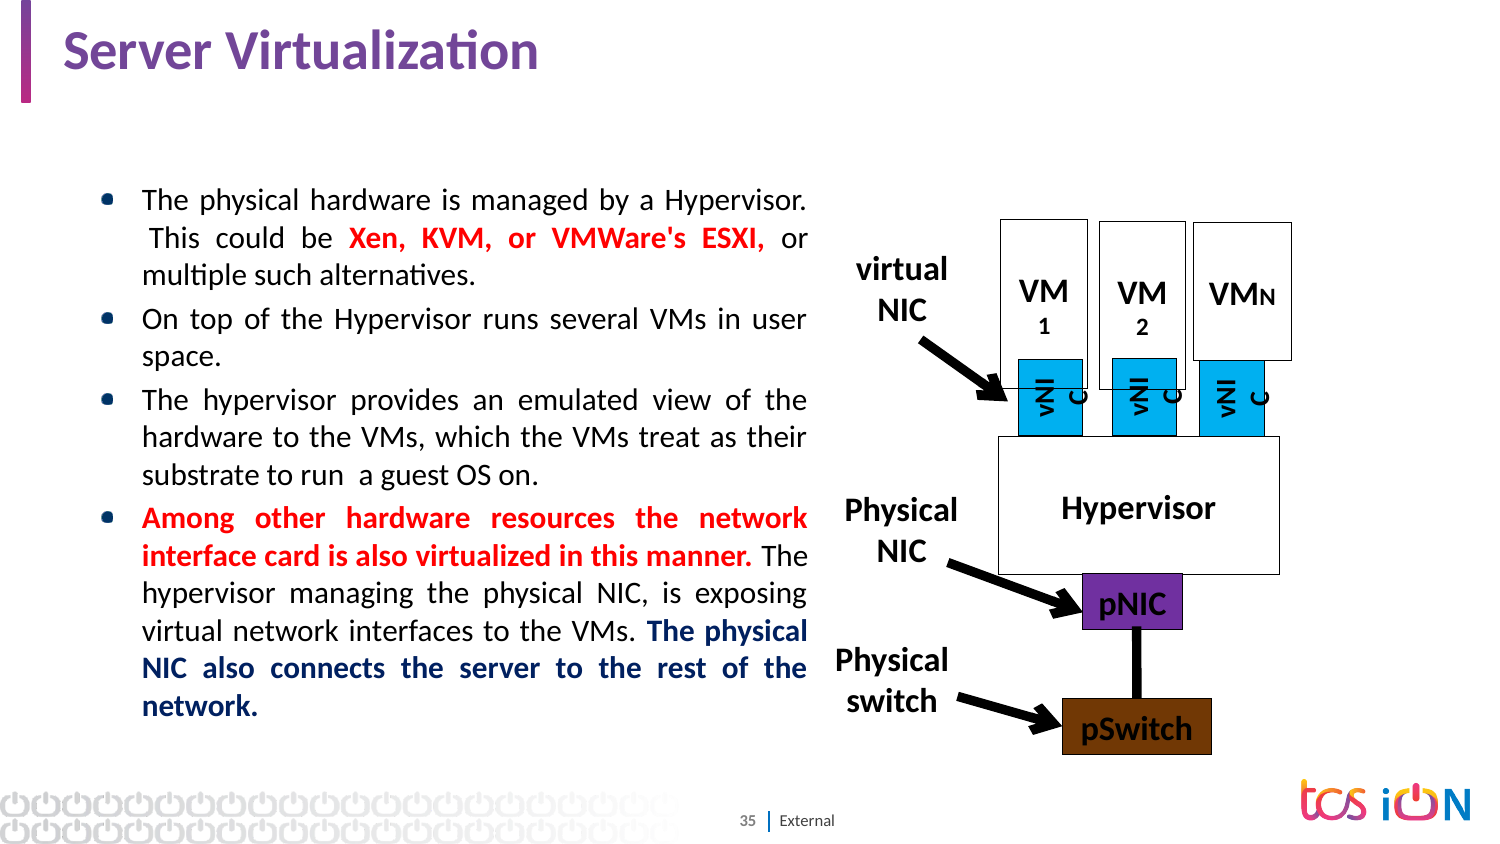

# Server Virtualization
The physical hardware is managed by a Hypervisor.  This could be Xen, KVM, or VMWare's ESXI, or multiple such alternatives.
On top of the Hypervisor runs several VMs in user space.
The hypervisor provides an emulated view of the hardware to the VMs, which the VMs treat as their substrate to run  a guest OS on.
Among other hardware resources the network interface card is also virtualized in this manner. The hypervisor managing the physical NIC, is exposing virtual network interfaces to the VMs. The physical NIC also connects the server to the rest of the network.

VM1

VM2

VMN

virtual NIC
vNIC
vNIC
vNIC

Hypervisor

Physical NIC
pNIC
Physical switch
pSwitch
Server Virtualization